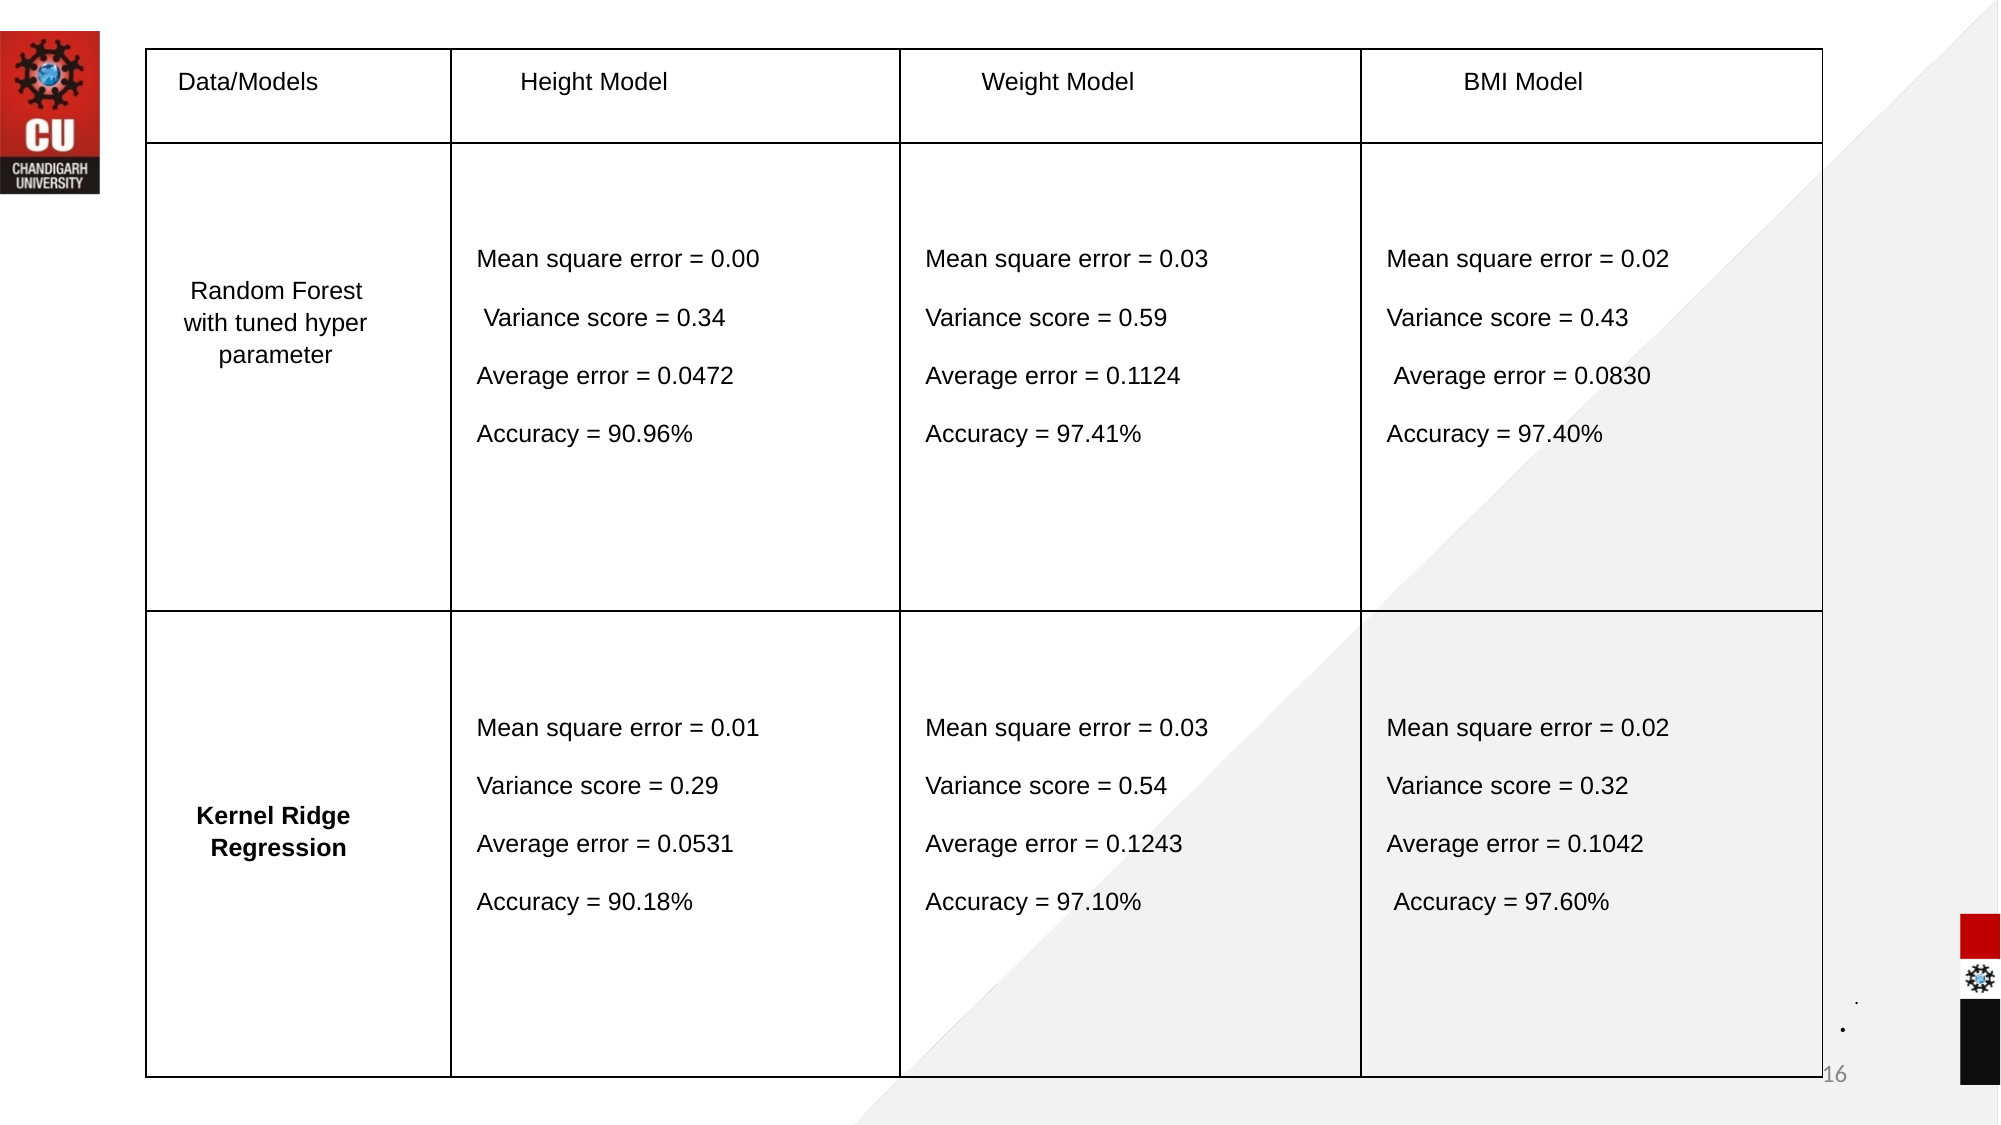

| Data/Models | Height Model | Weight Model | BMI Model |
| --- | --- | --- | --- |
| Random Forest with tuned hyper parameter | Mean square error = 0.00 Variance score = 0.34 Average error = 0.0472 Accuracy = 90.96% | Mean square error = 0.03 Variance score = 0.59 Average error = 0.1124 Accuracy = 97.41% | Mean square error = 0.02 Variance score = 0.43 Average error = 0.0830 Accuracy = 97.40% |
| Kernel Ridge Regression | Mean square error = 0.01 Variance score = 0.29 Average error = 0.0531 Accuracy = 90.18% | Mean square error = 0.03 Variance score = 0.54 Average error = 0.1243 Accuracy = 97.10% | Mean square error = 0.02 Variance score = 0.32 Average error = 0.1042 Accuracy = 97.60% |
# .
.
16